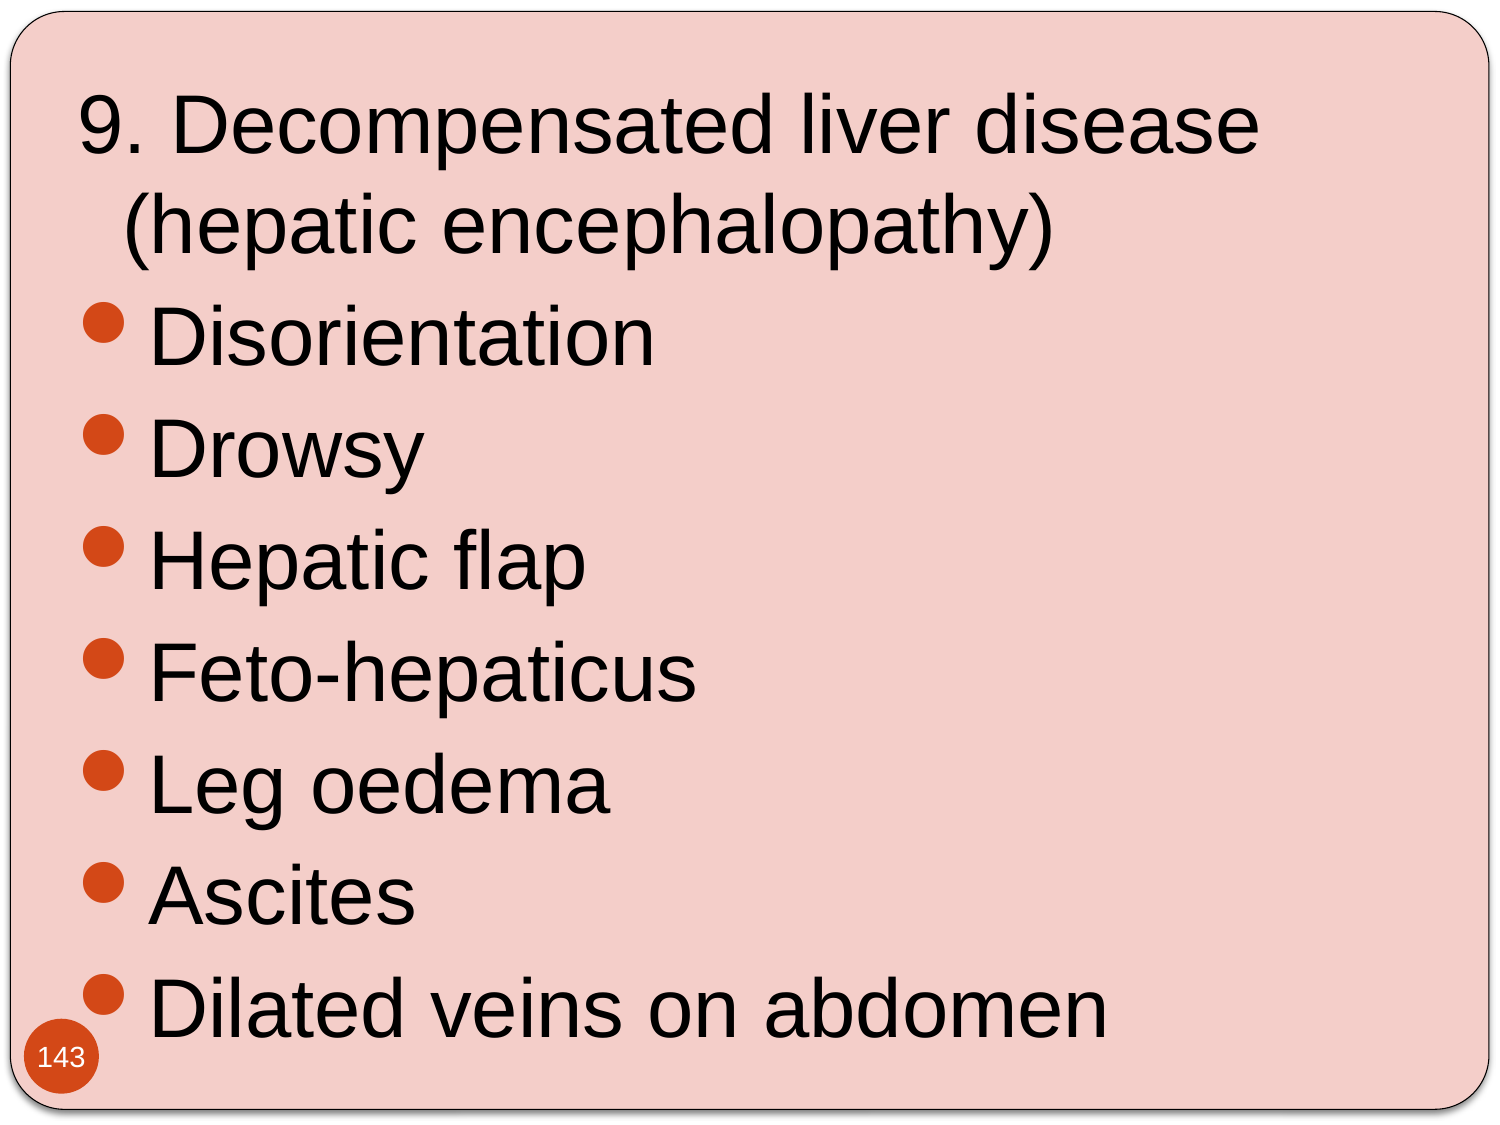

9. Decompensated liver disease (hepatic encephalopathy)
Disorientation
Drowsy
Hepatic flap
Feto-hepaticus
Leg oedema
Ascites
Dilated veins on abdomen

143